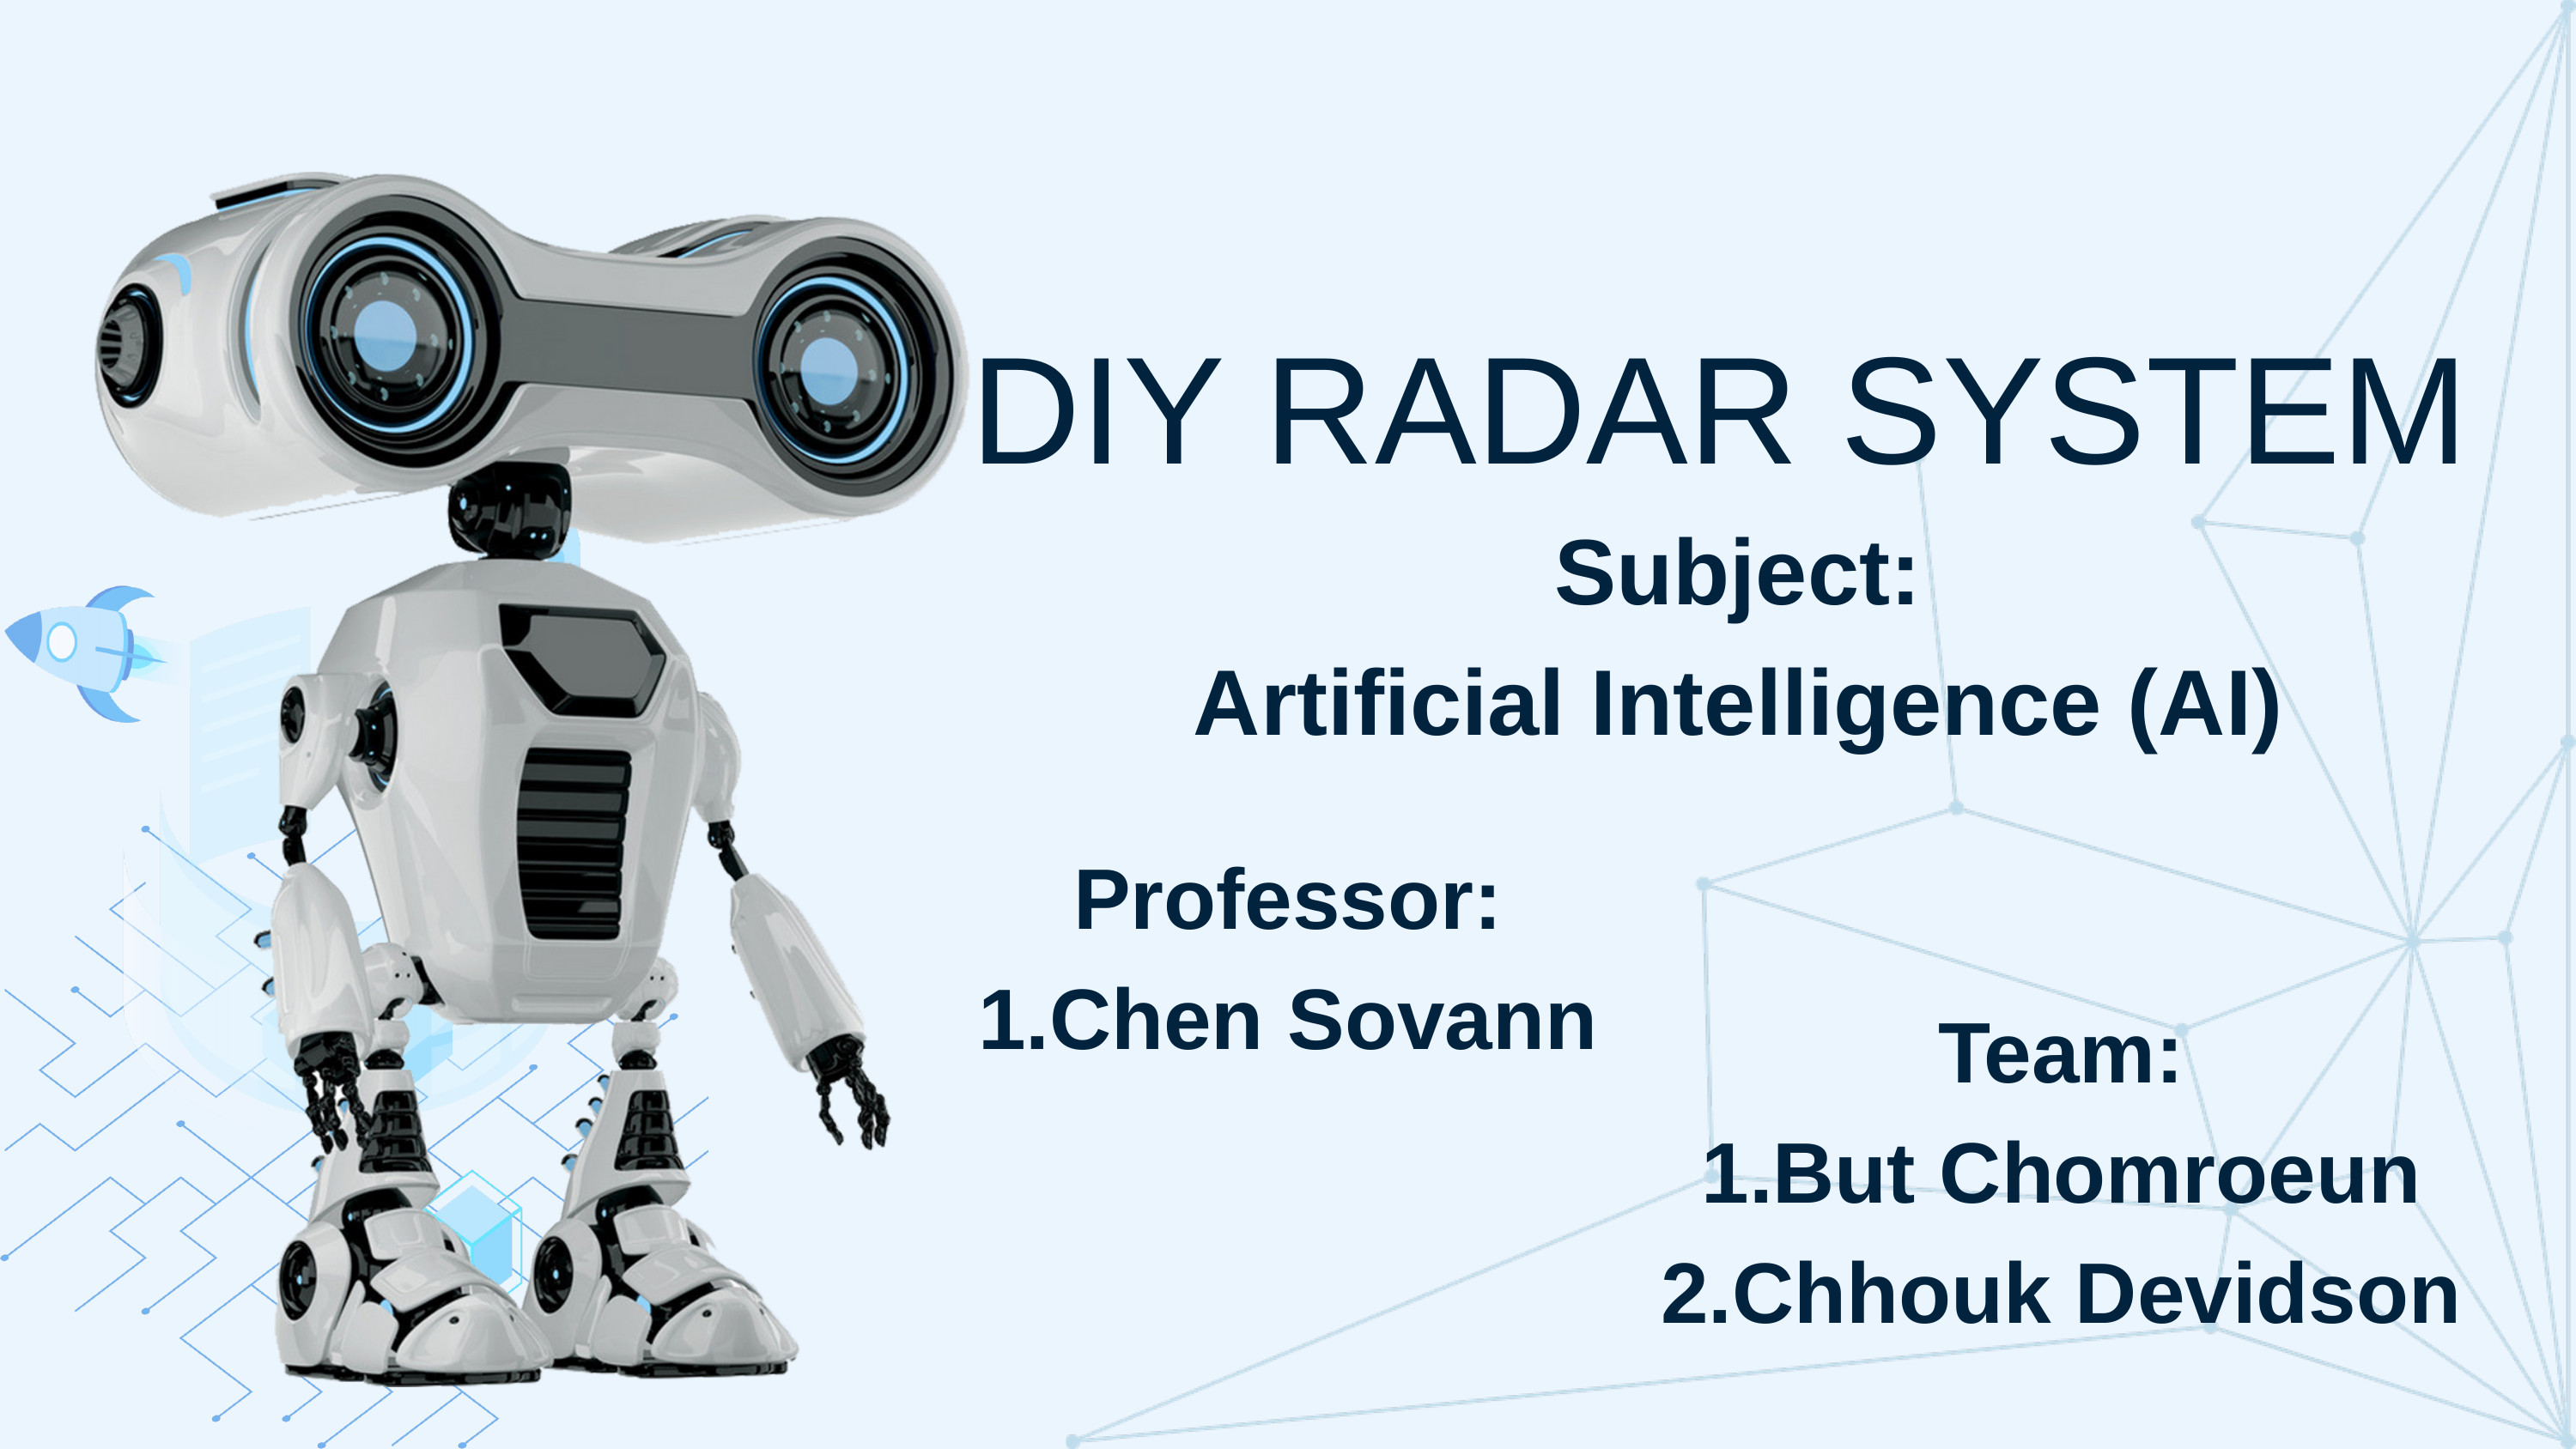

DIY RADAR SYSTEM

Subject:
Artificial Intelligence (AI)
Professor:
1.Chen Sovann
Team:
1.But Chomroeun
2.Chhouk Devidson